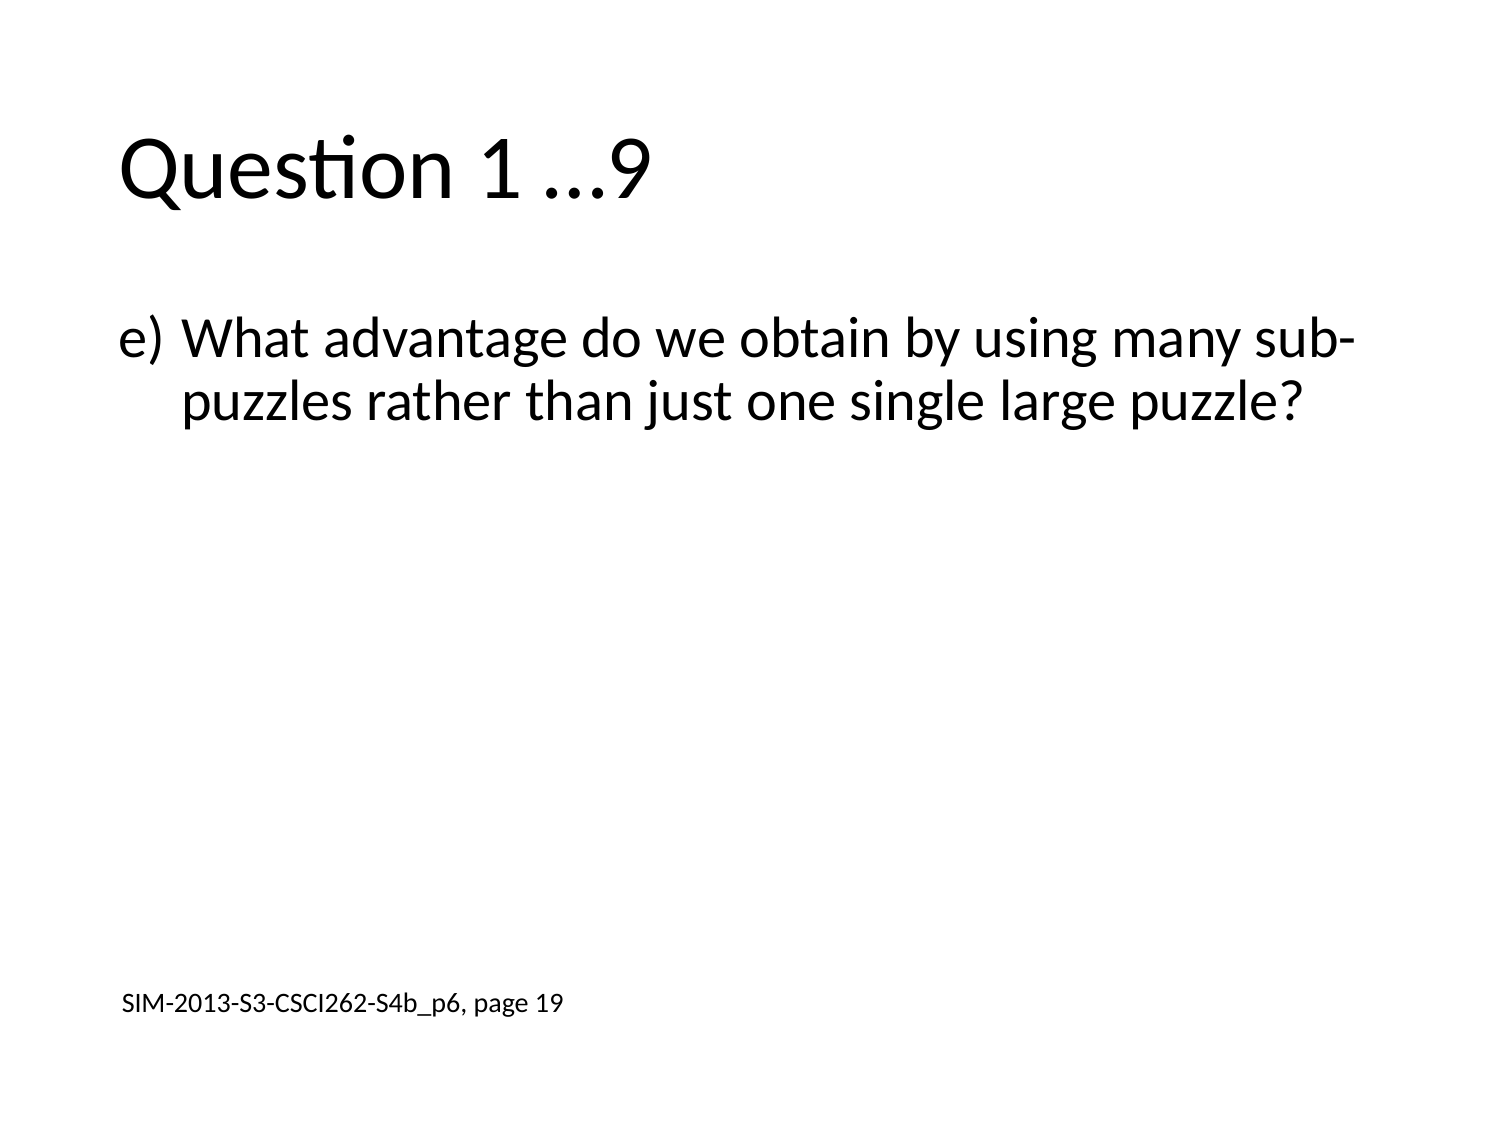

# Question 1 …9
What advantage do we obtain by using many sub-puzzles rather than just one single large puzzle?
SIM-2013-S3-CSCI262-S4b_p6, page 19